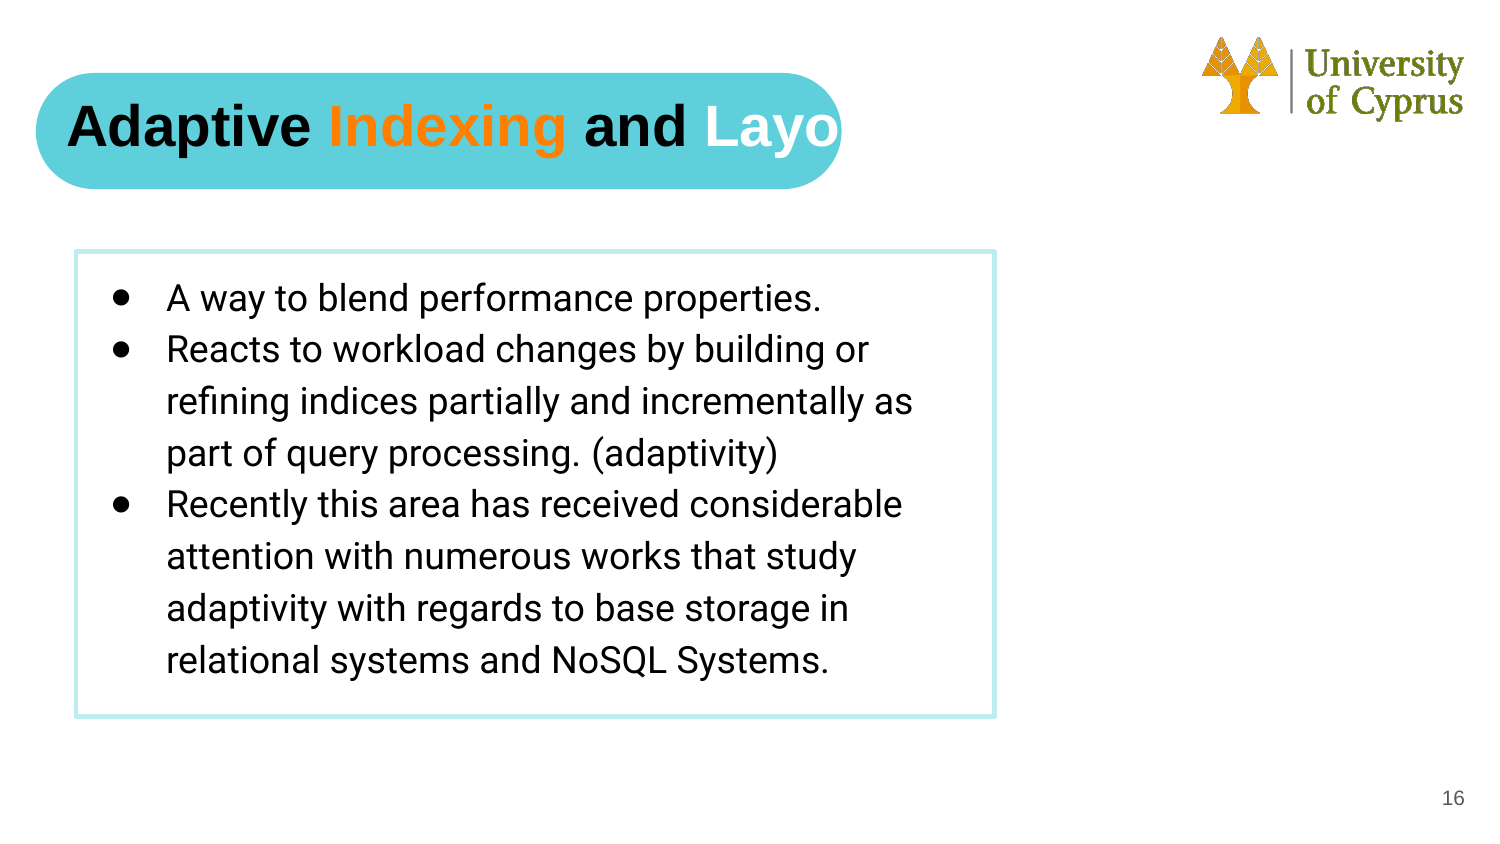

# Adaptive Indexing and Layouts

A way to blend performance properties.
Reacts to workload changes by building or refining indices partially and incrementally as part of query processing. (adaptivity)
Recently this area has received considerable attention with numerous works that study adaptivity with regards to base storage in relational systems and NoSQL Systems.

16